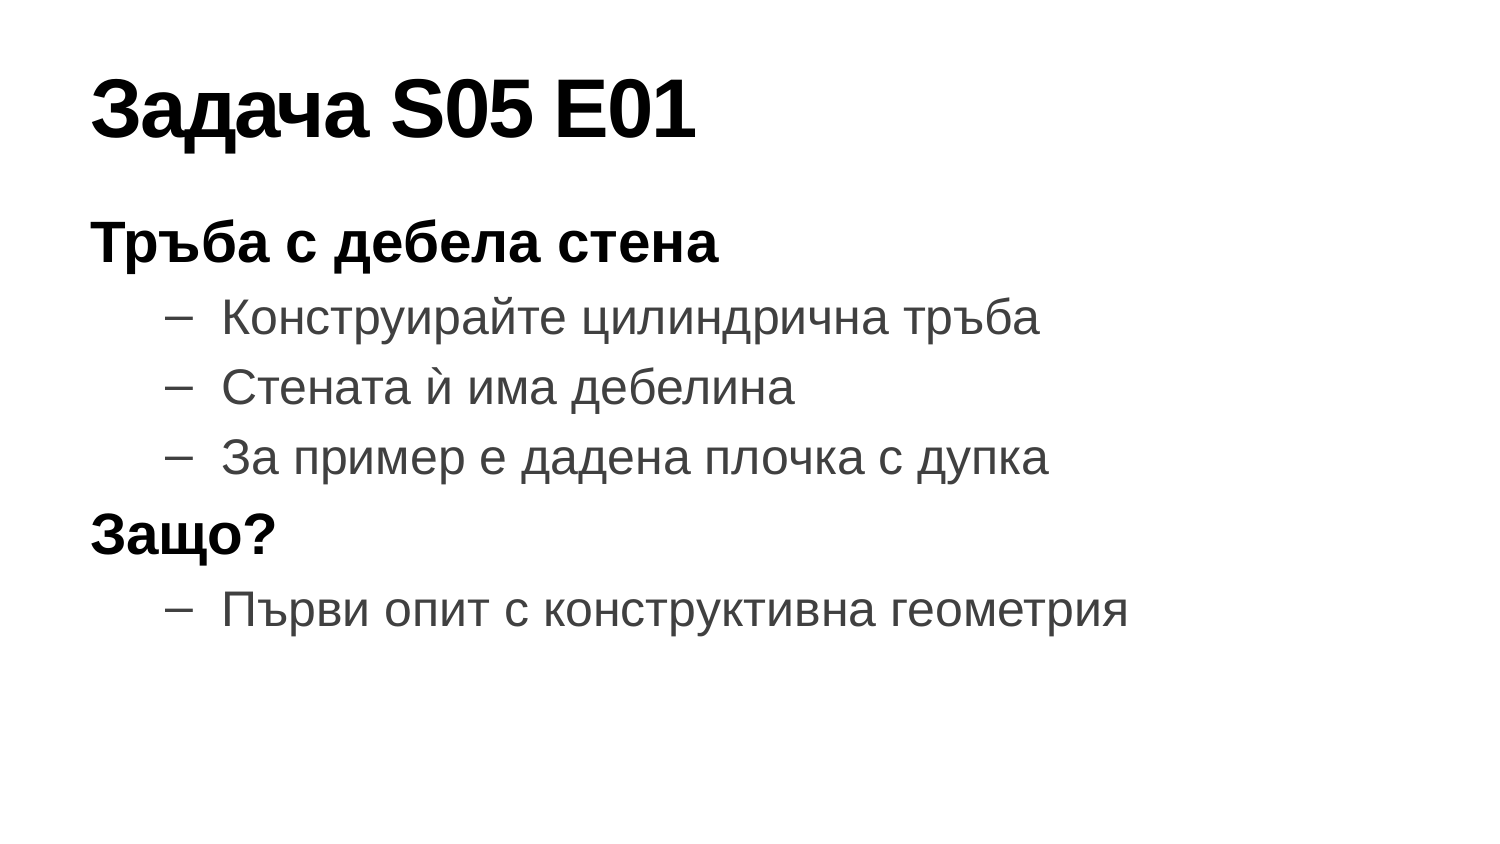

# Задача S05 E01
Тръба с дебела стена
Конструирайте цилиндрична тръба
Стената ѝ има дебелина
За пример е дадена плочка с дупка
Защо?
Първи опит с конструктивна геометрия